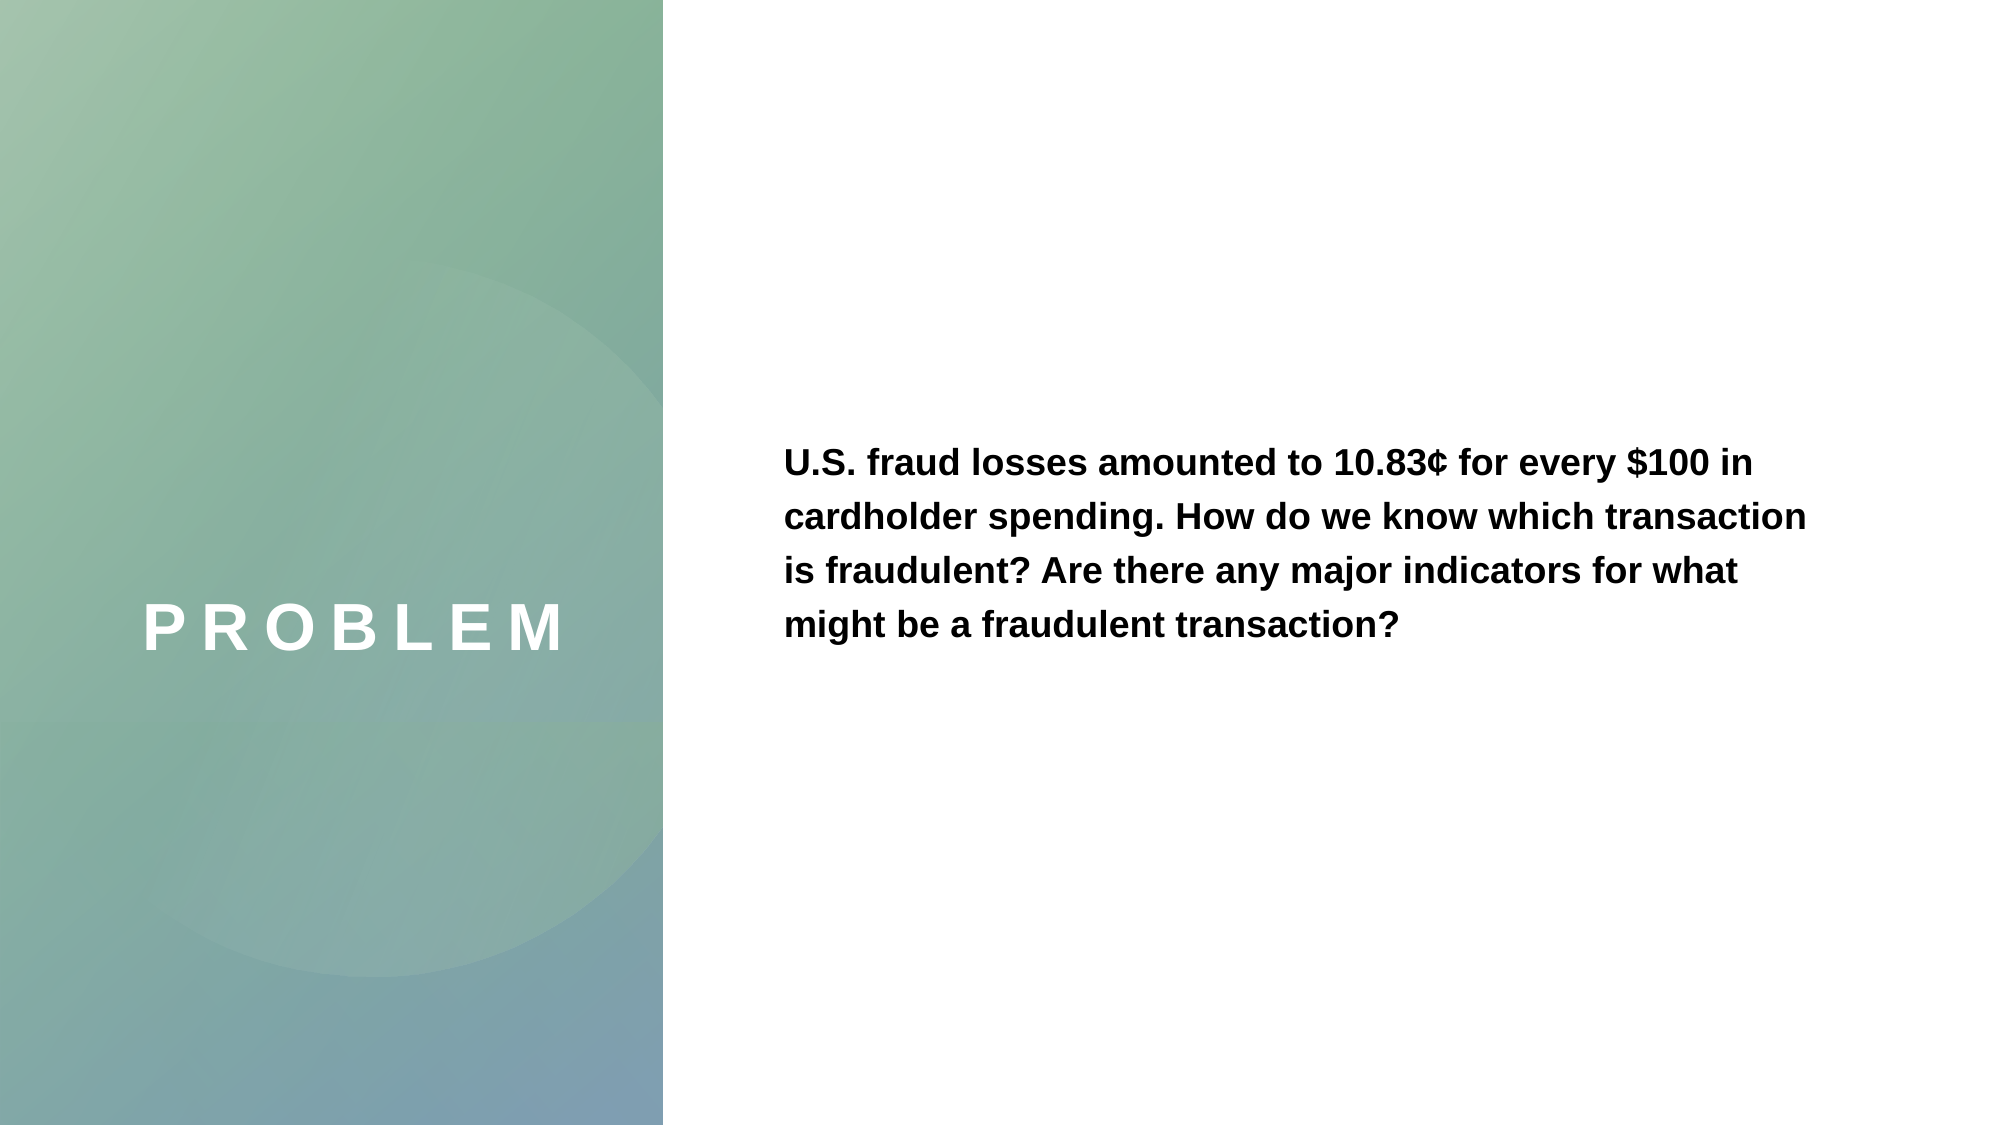

# Problem

U.S. fraud losses amounted to 10.83¢ for every $100 in cardholder spending. How do we know which transaction is fraudulent? Are there any major indicators for what might be a fraudulent transaction?